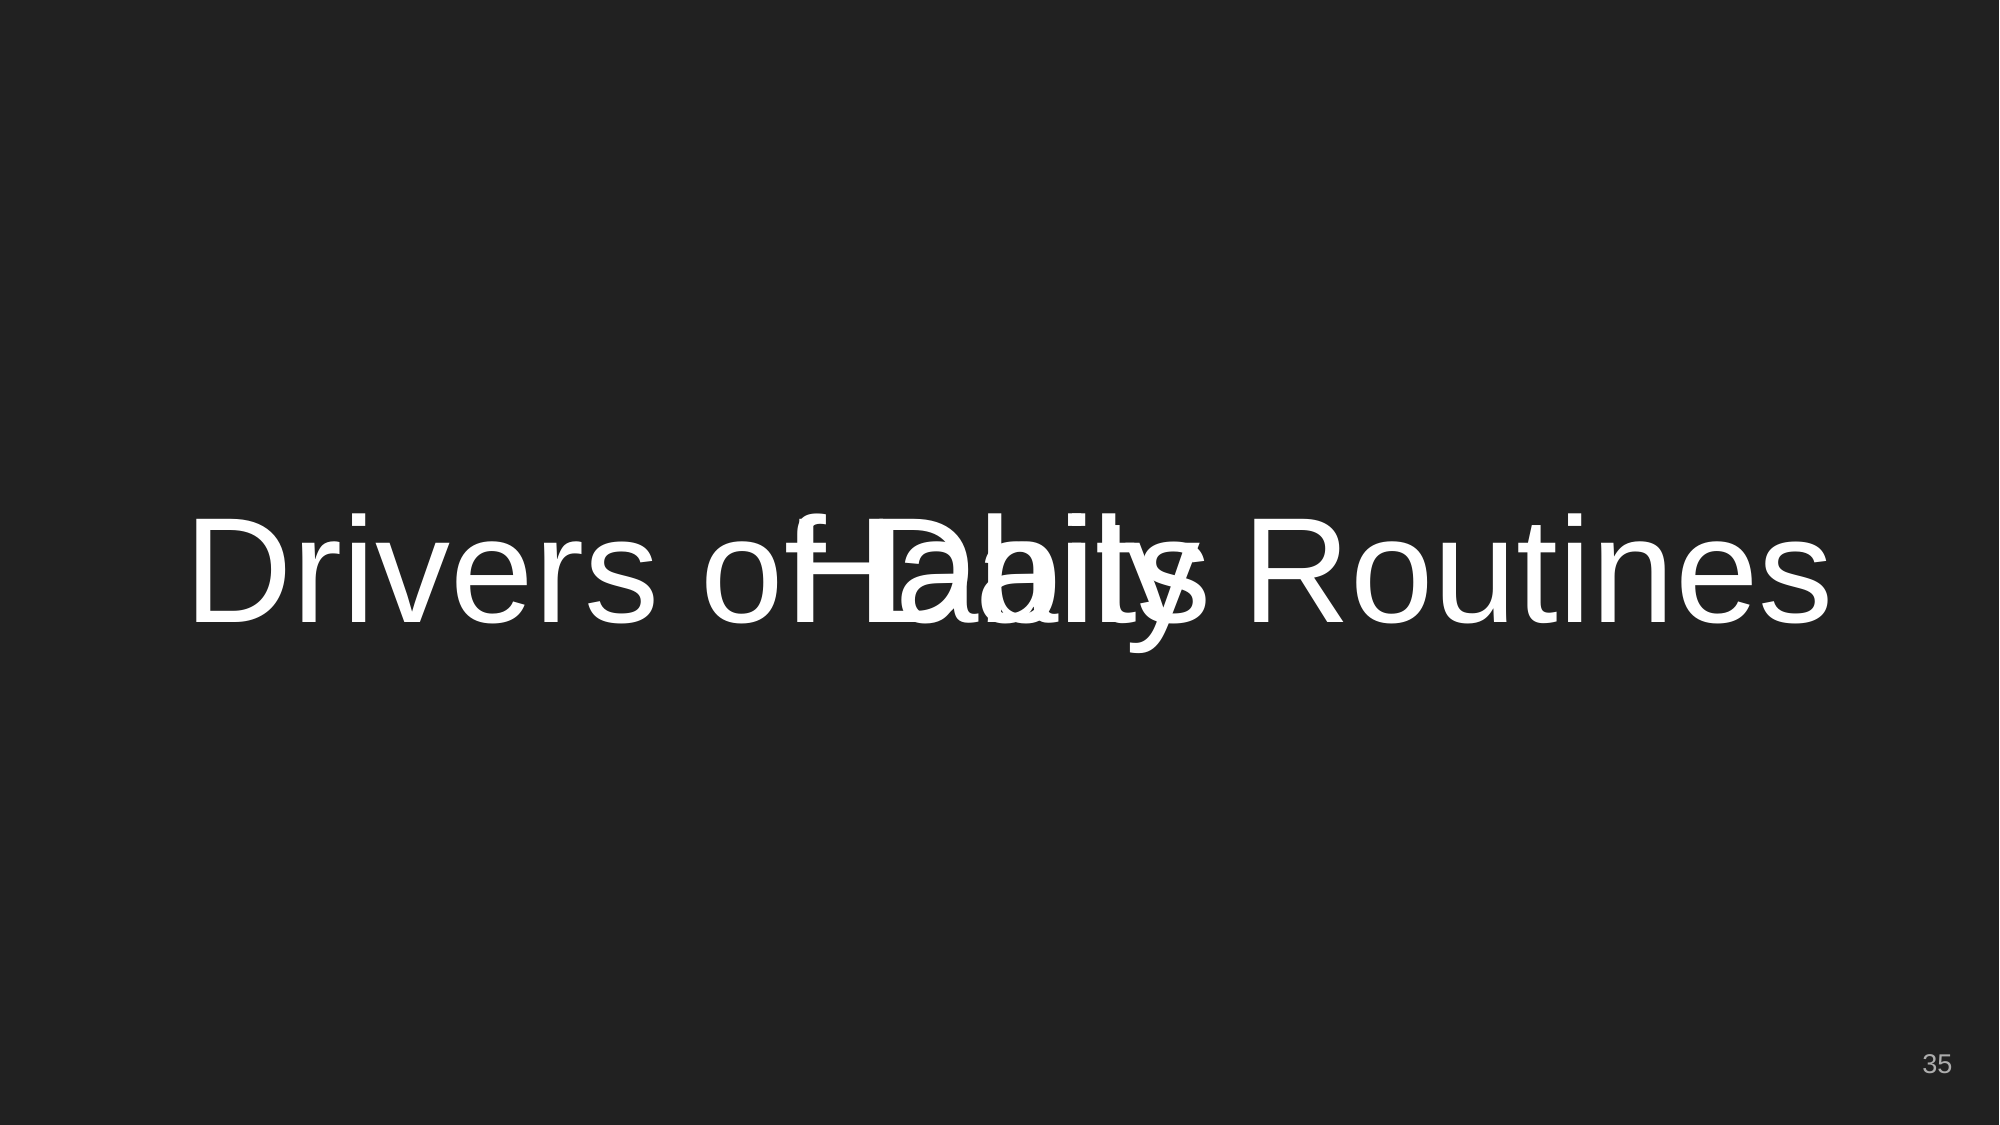

# Habits
Drivers of Daily Routines
35